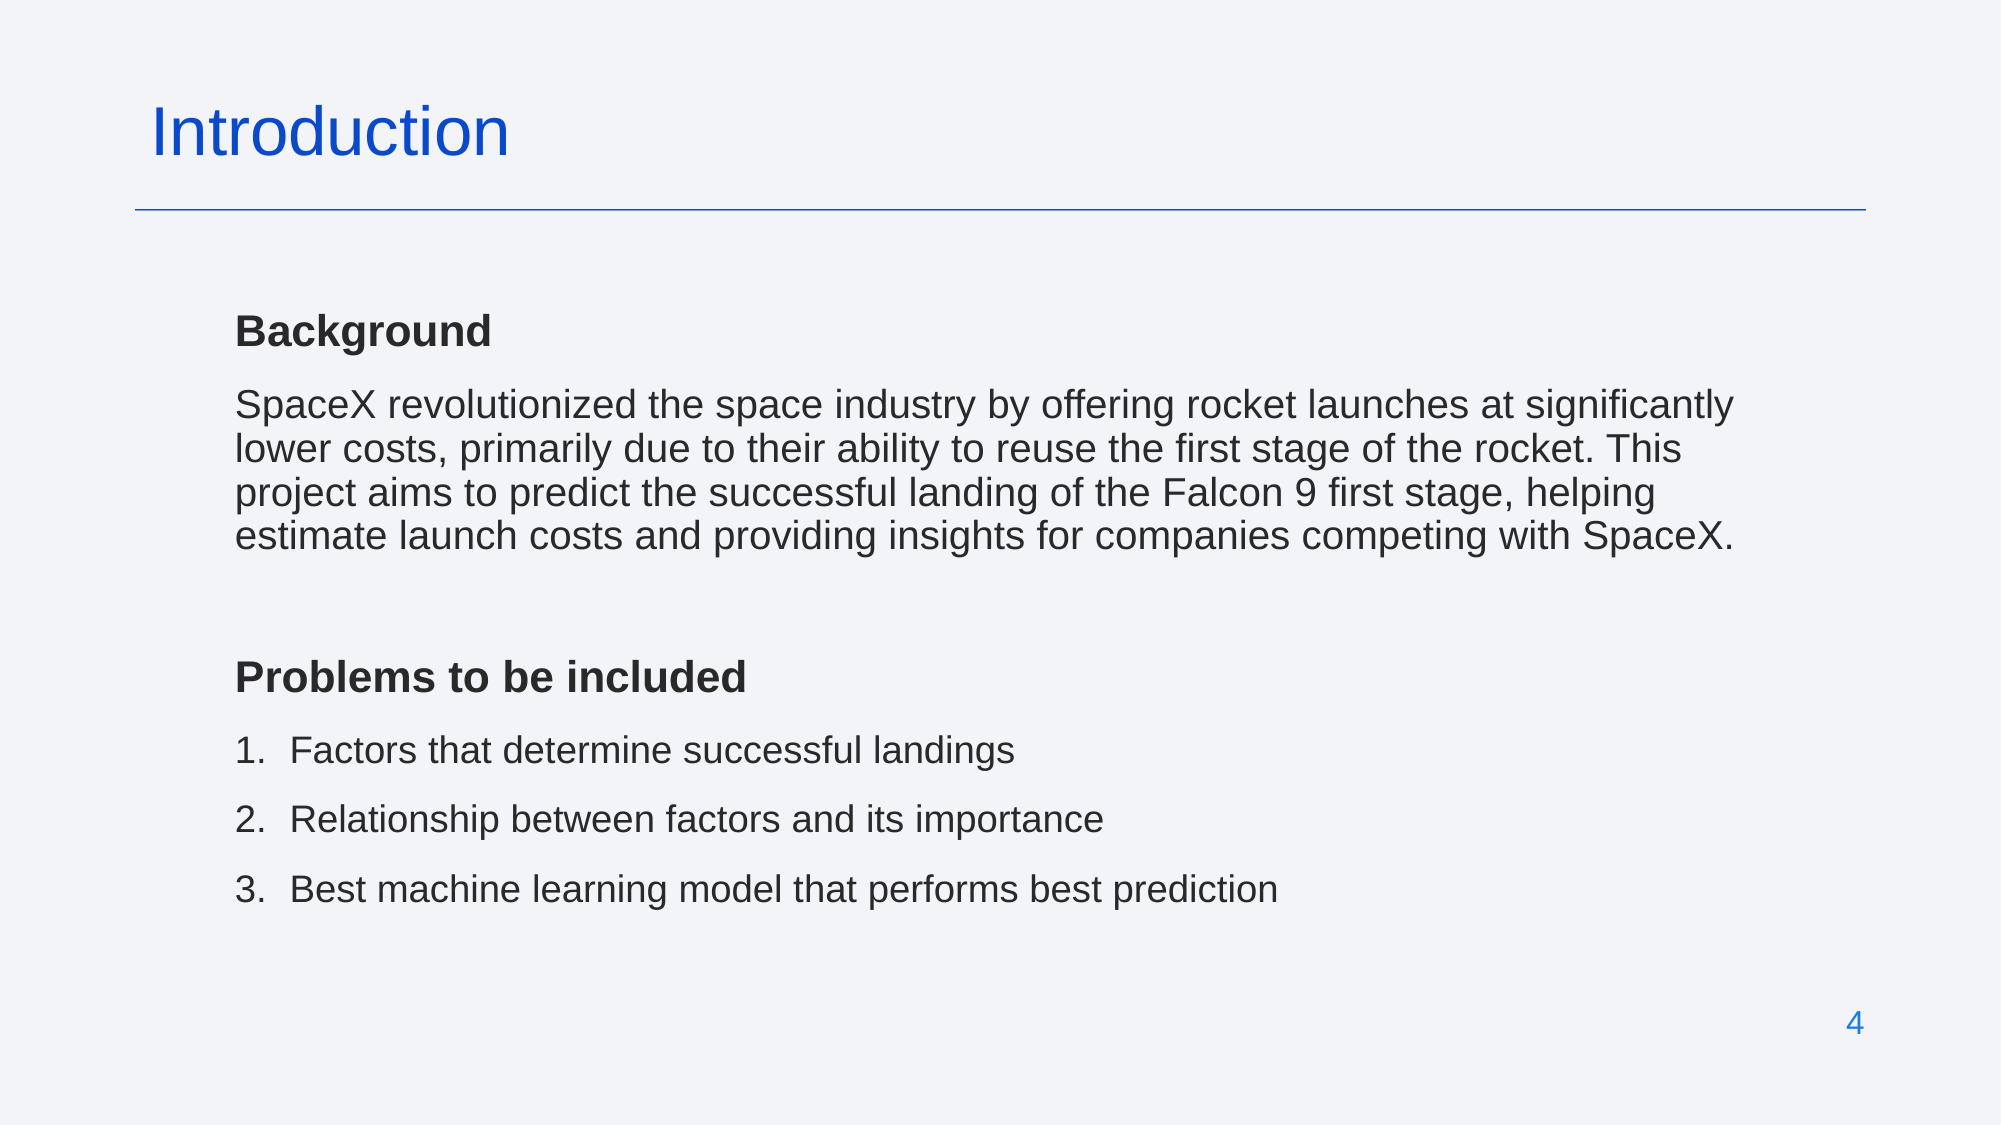

Introduction
Background
SpaceX revolutionized the space industry by offering rocket launches at significantly lower costs, primarily due to their ability to reuse the first stage of the rocket. This project aims to predict the successful landing of the Falcon 9 first stage, helping estimate launch costs and providing insights for companies competing with SpaceX.

Problems to be included
Factors that determine successful landings
Relationship between factors and its importance
Best machine learning model that performs best prediction
4